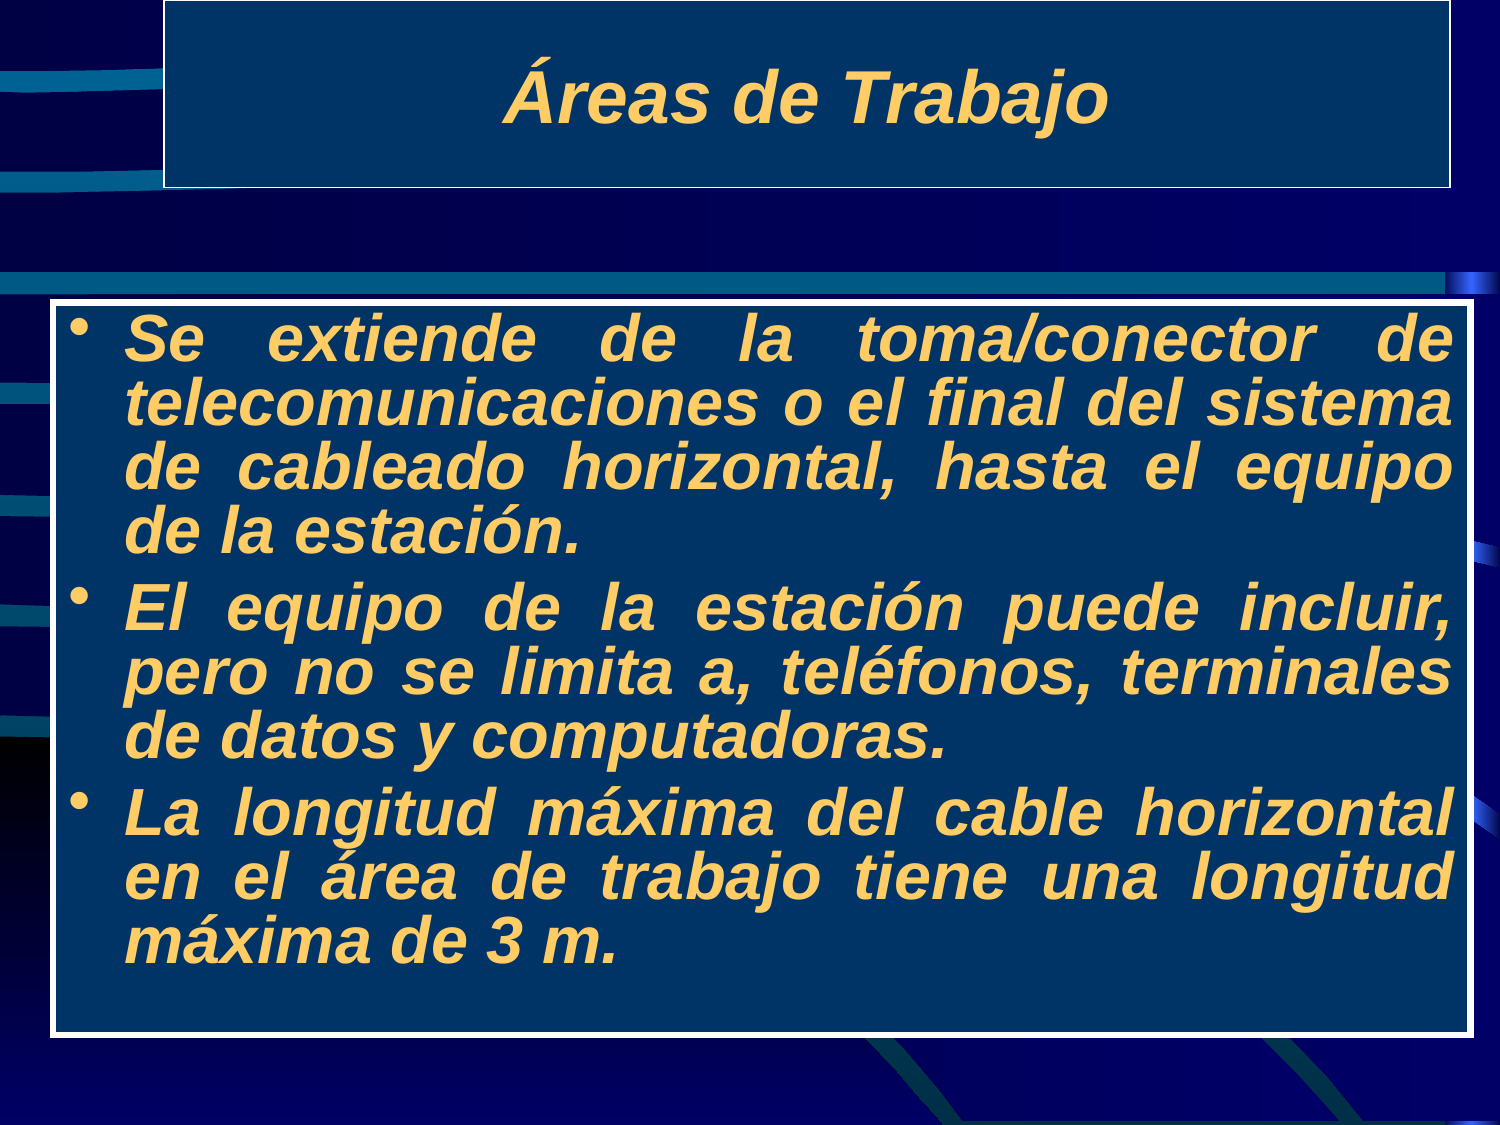

# Áreas de Trabajo
Se extiende de la toma/conector de telecomunicaciones o el final del sistema de cableado horizontal, hasta el equipo de la estación.
El equipo de la estación puede incluir, pero no se limita a, teléfonos, terminales de datos y computadoras.
La longitud máxima del cable horizontal en el área de trabajo tiene una longitud máxima de 3 m.